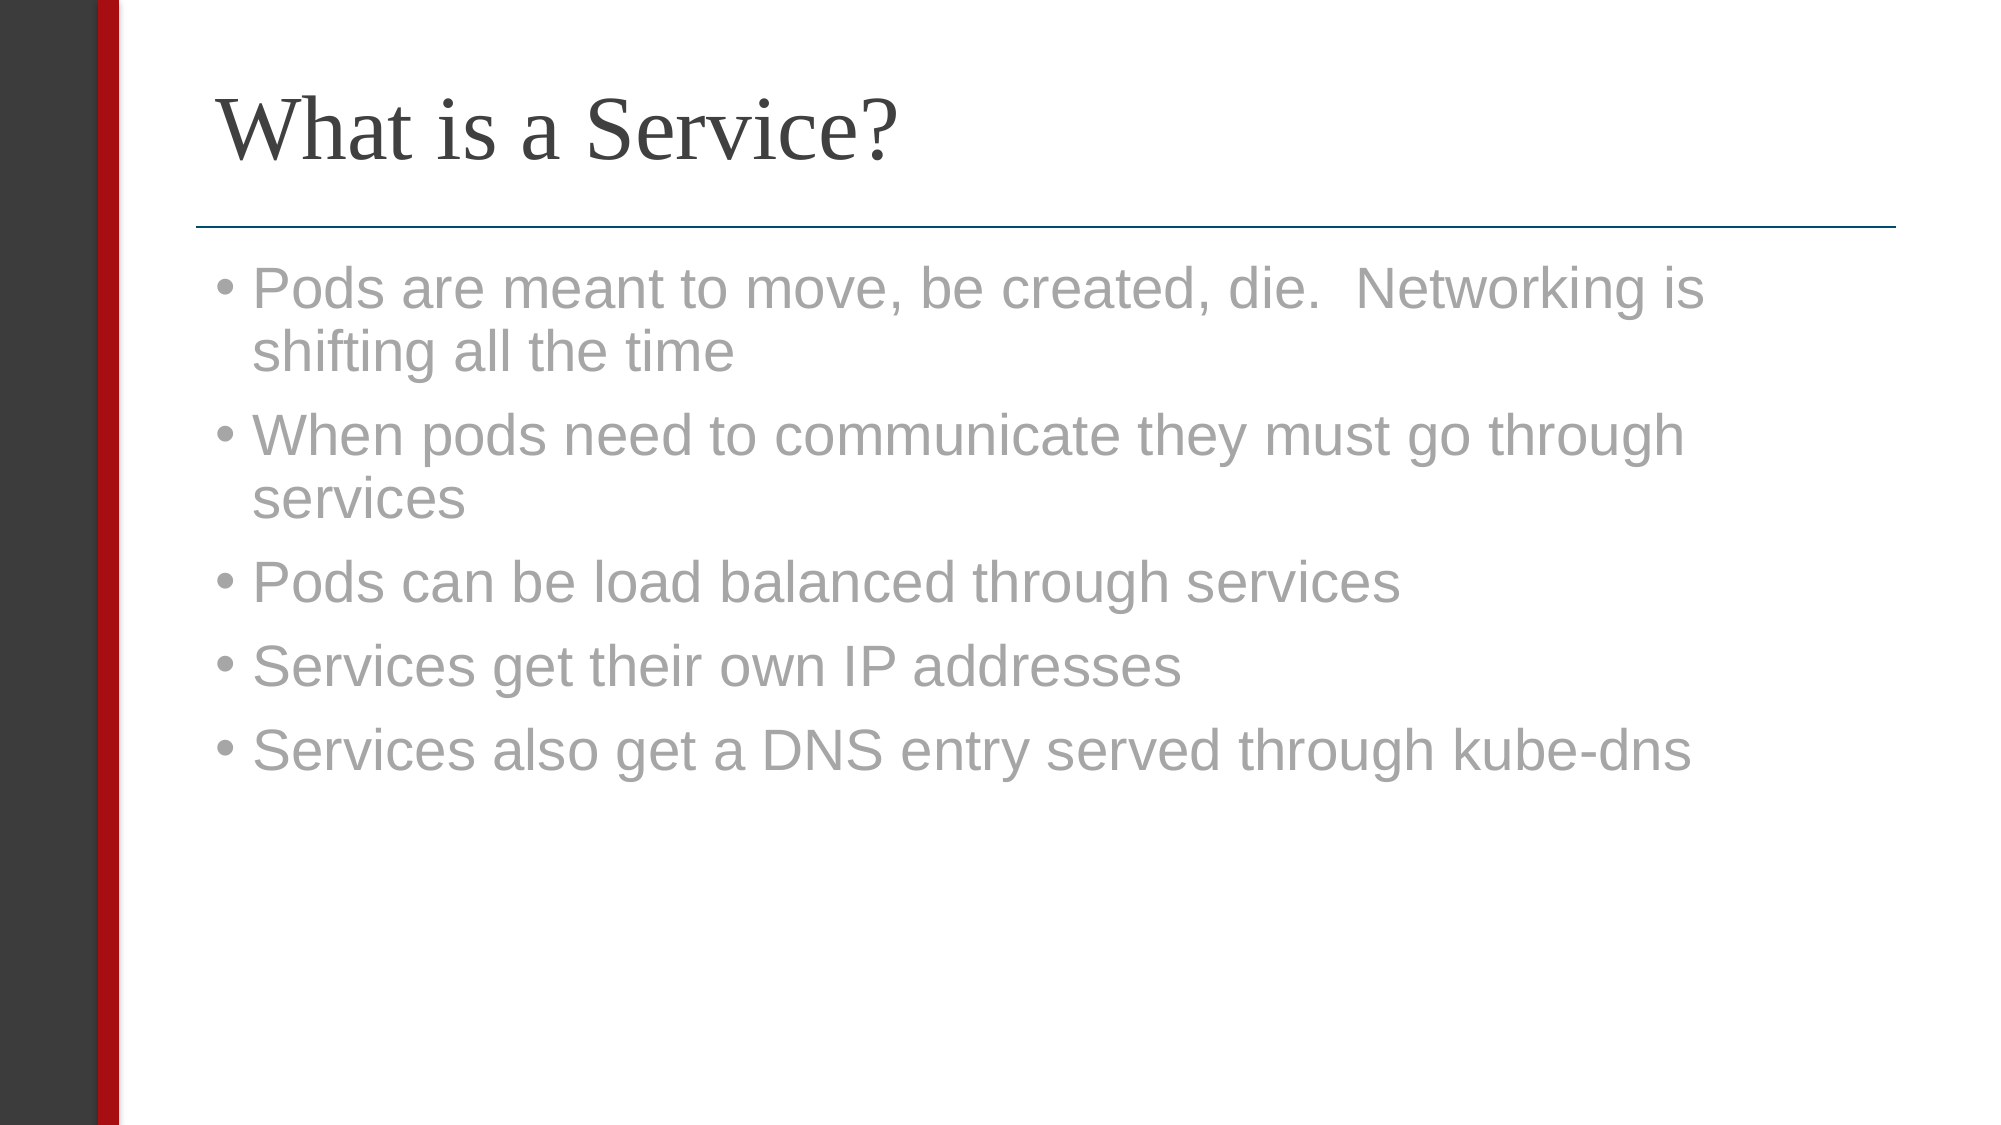

# What is a Service?
Pods are meant to move, be created, die.  Networking is shifting all the time
When pods need to communicate they must go through services
Pods can be load balanced through services
Services get their own IP addresses
Services also get a DNS entry served through kube-dns